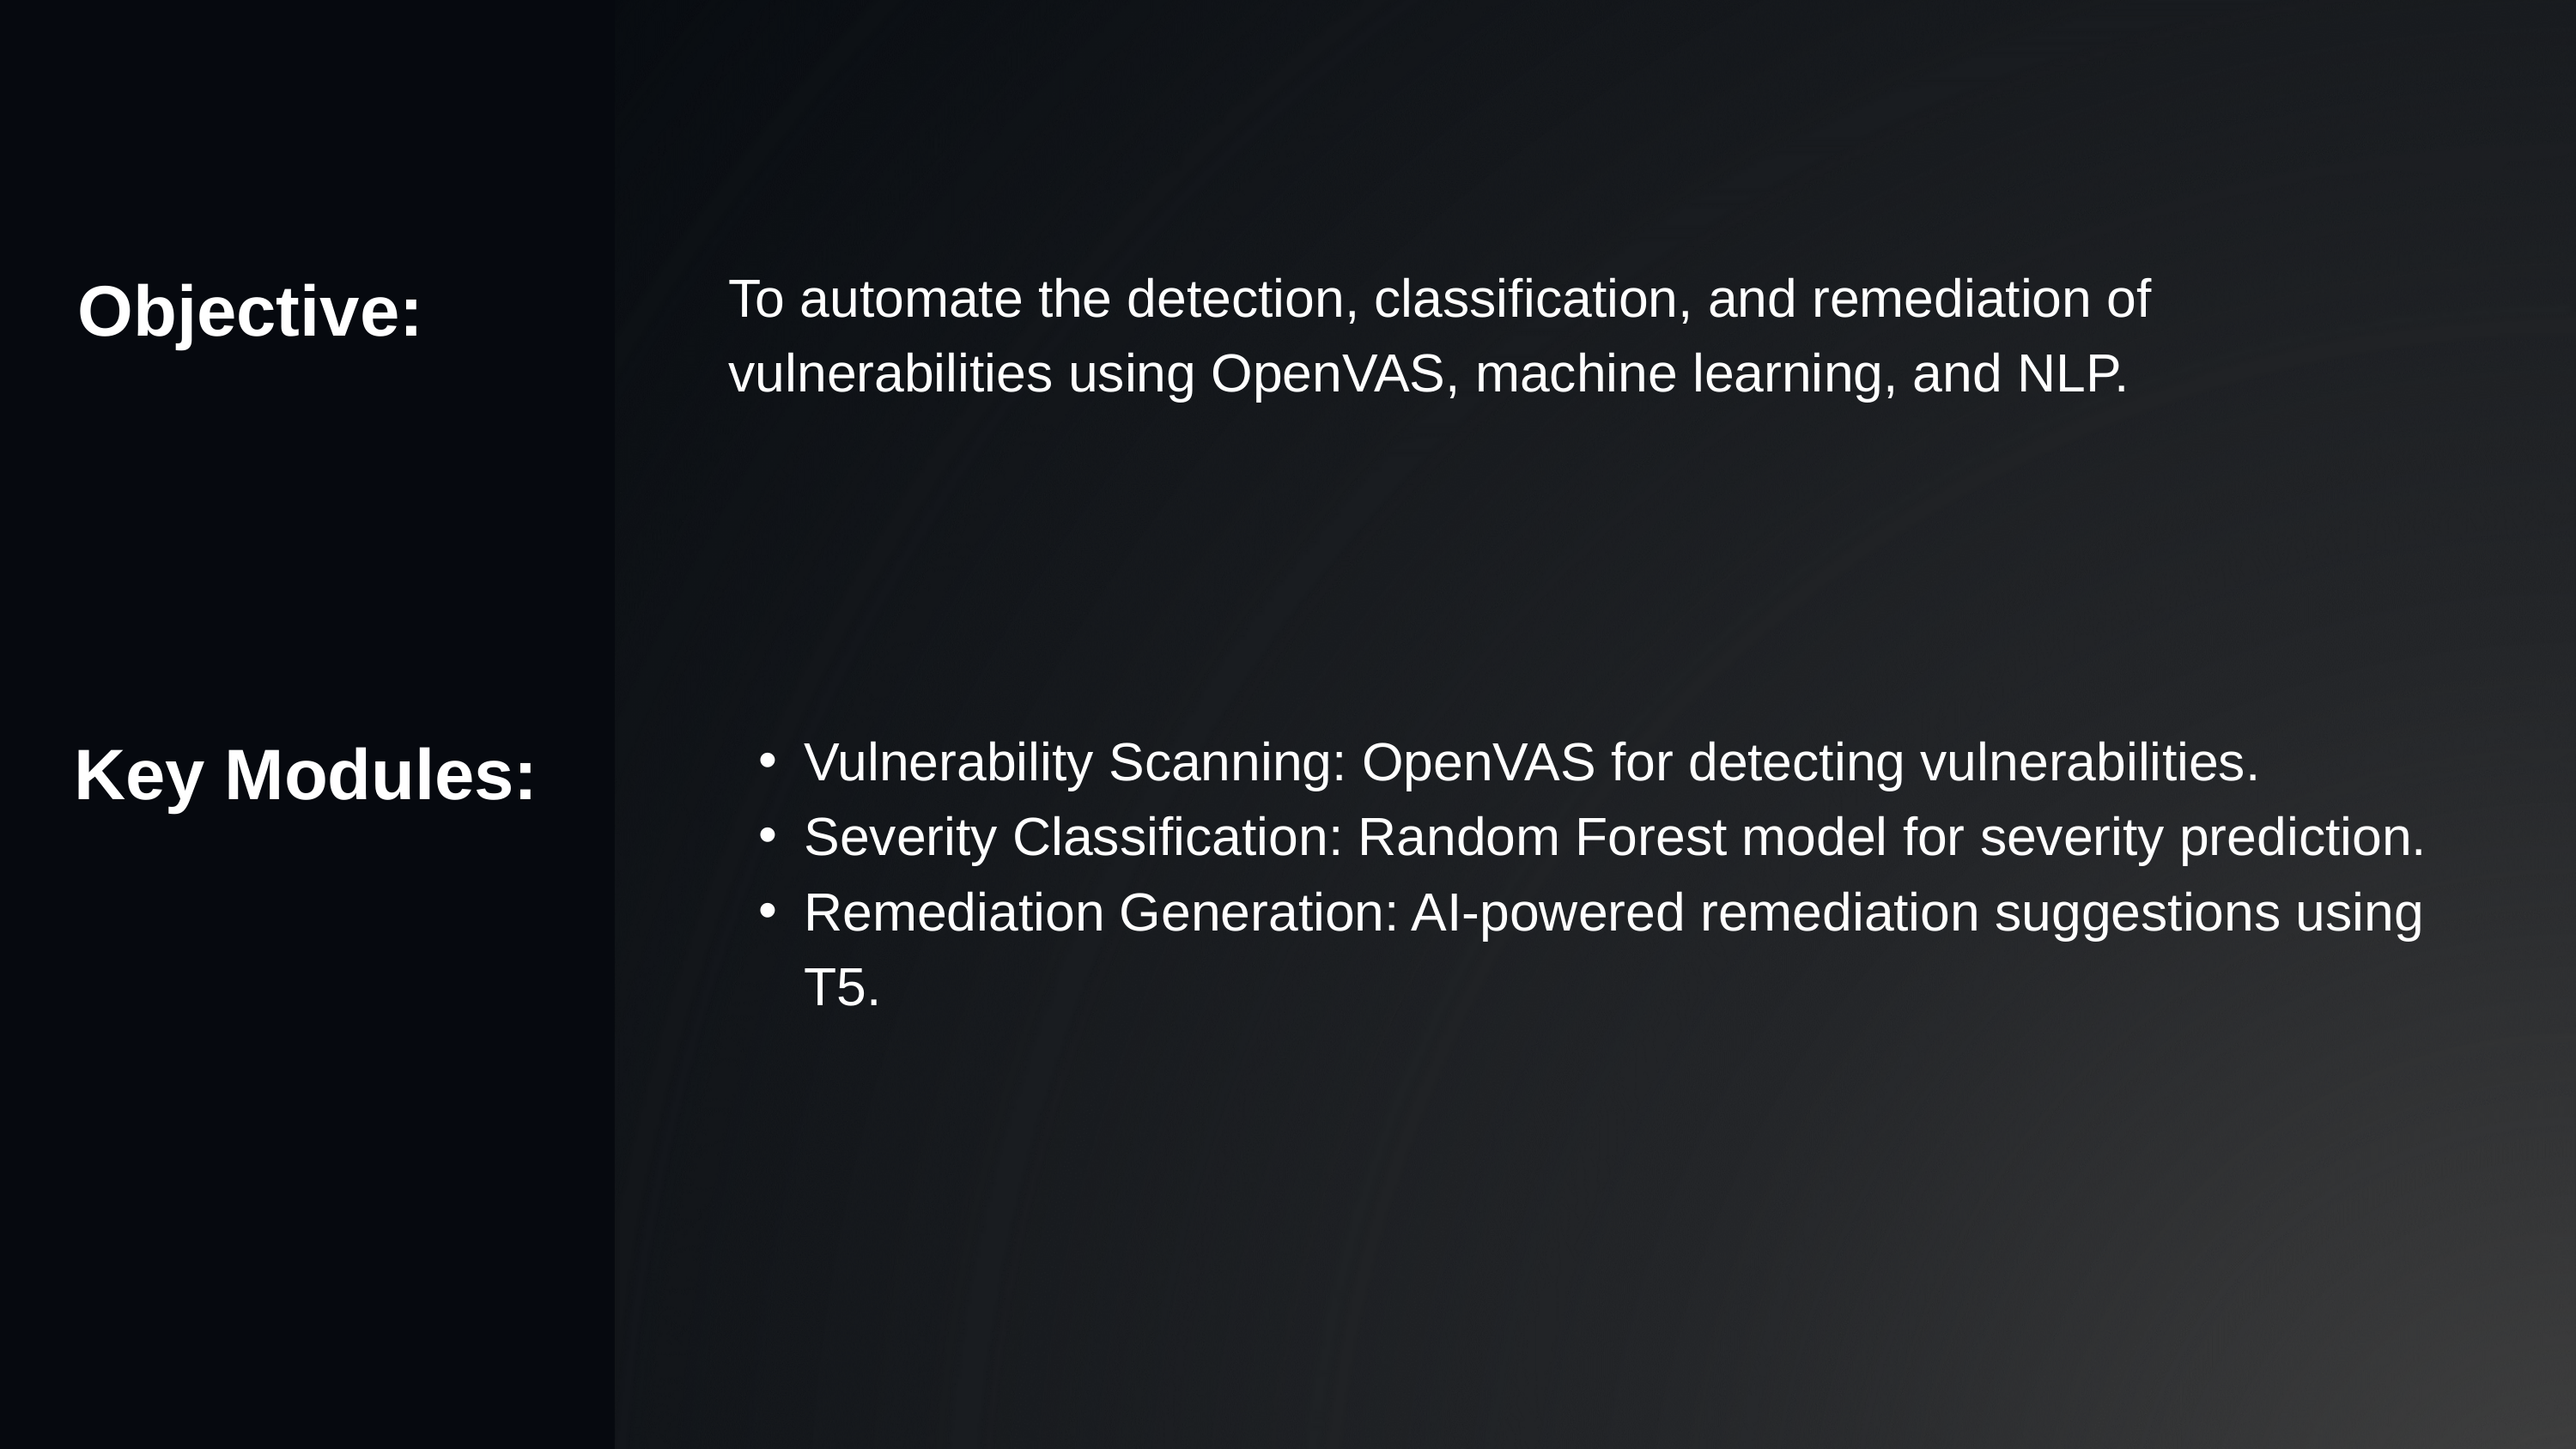

Objective:
To automate the detection, classification, and remediation of vulnerabilities using OpenVAS, machine learning, and NLP.
Key Modules:
Vulnerability Scanning: OpenVAS for detecting vulnerabilities.
Severity Classification: Random Forest model for severity prediction.
Remediation Generation: AI-powered remediation suggestions using T5.